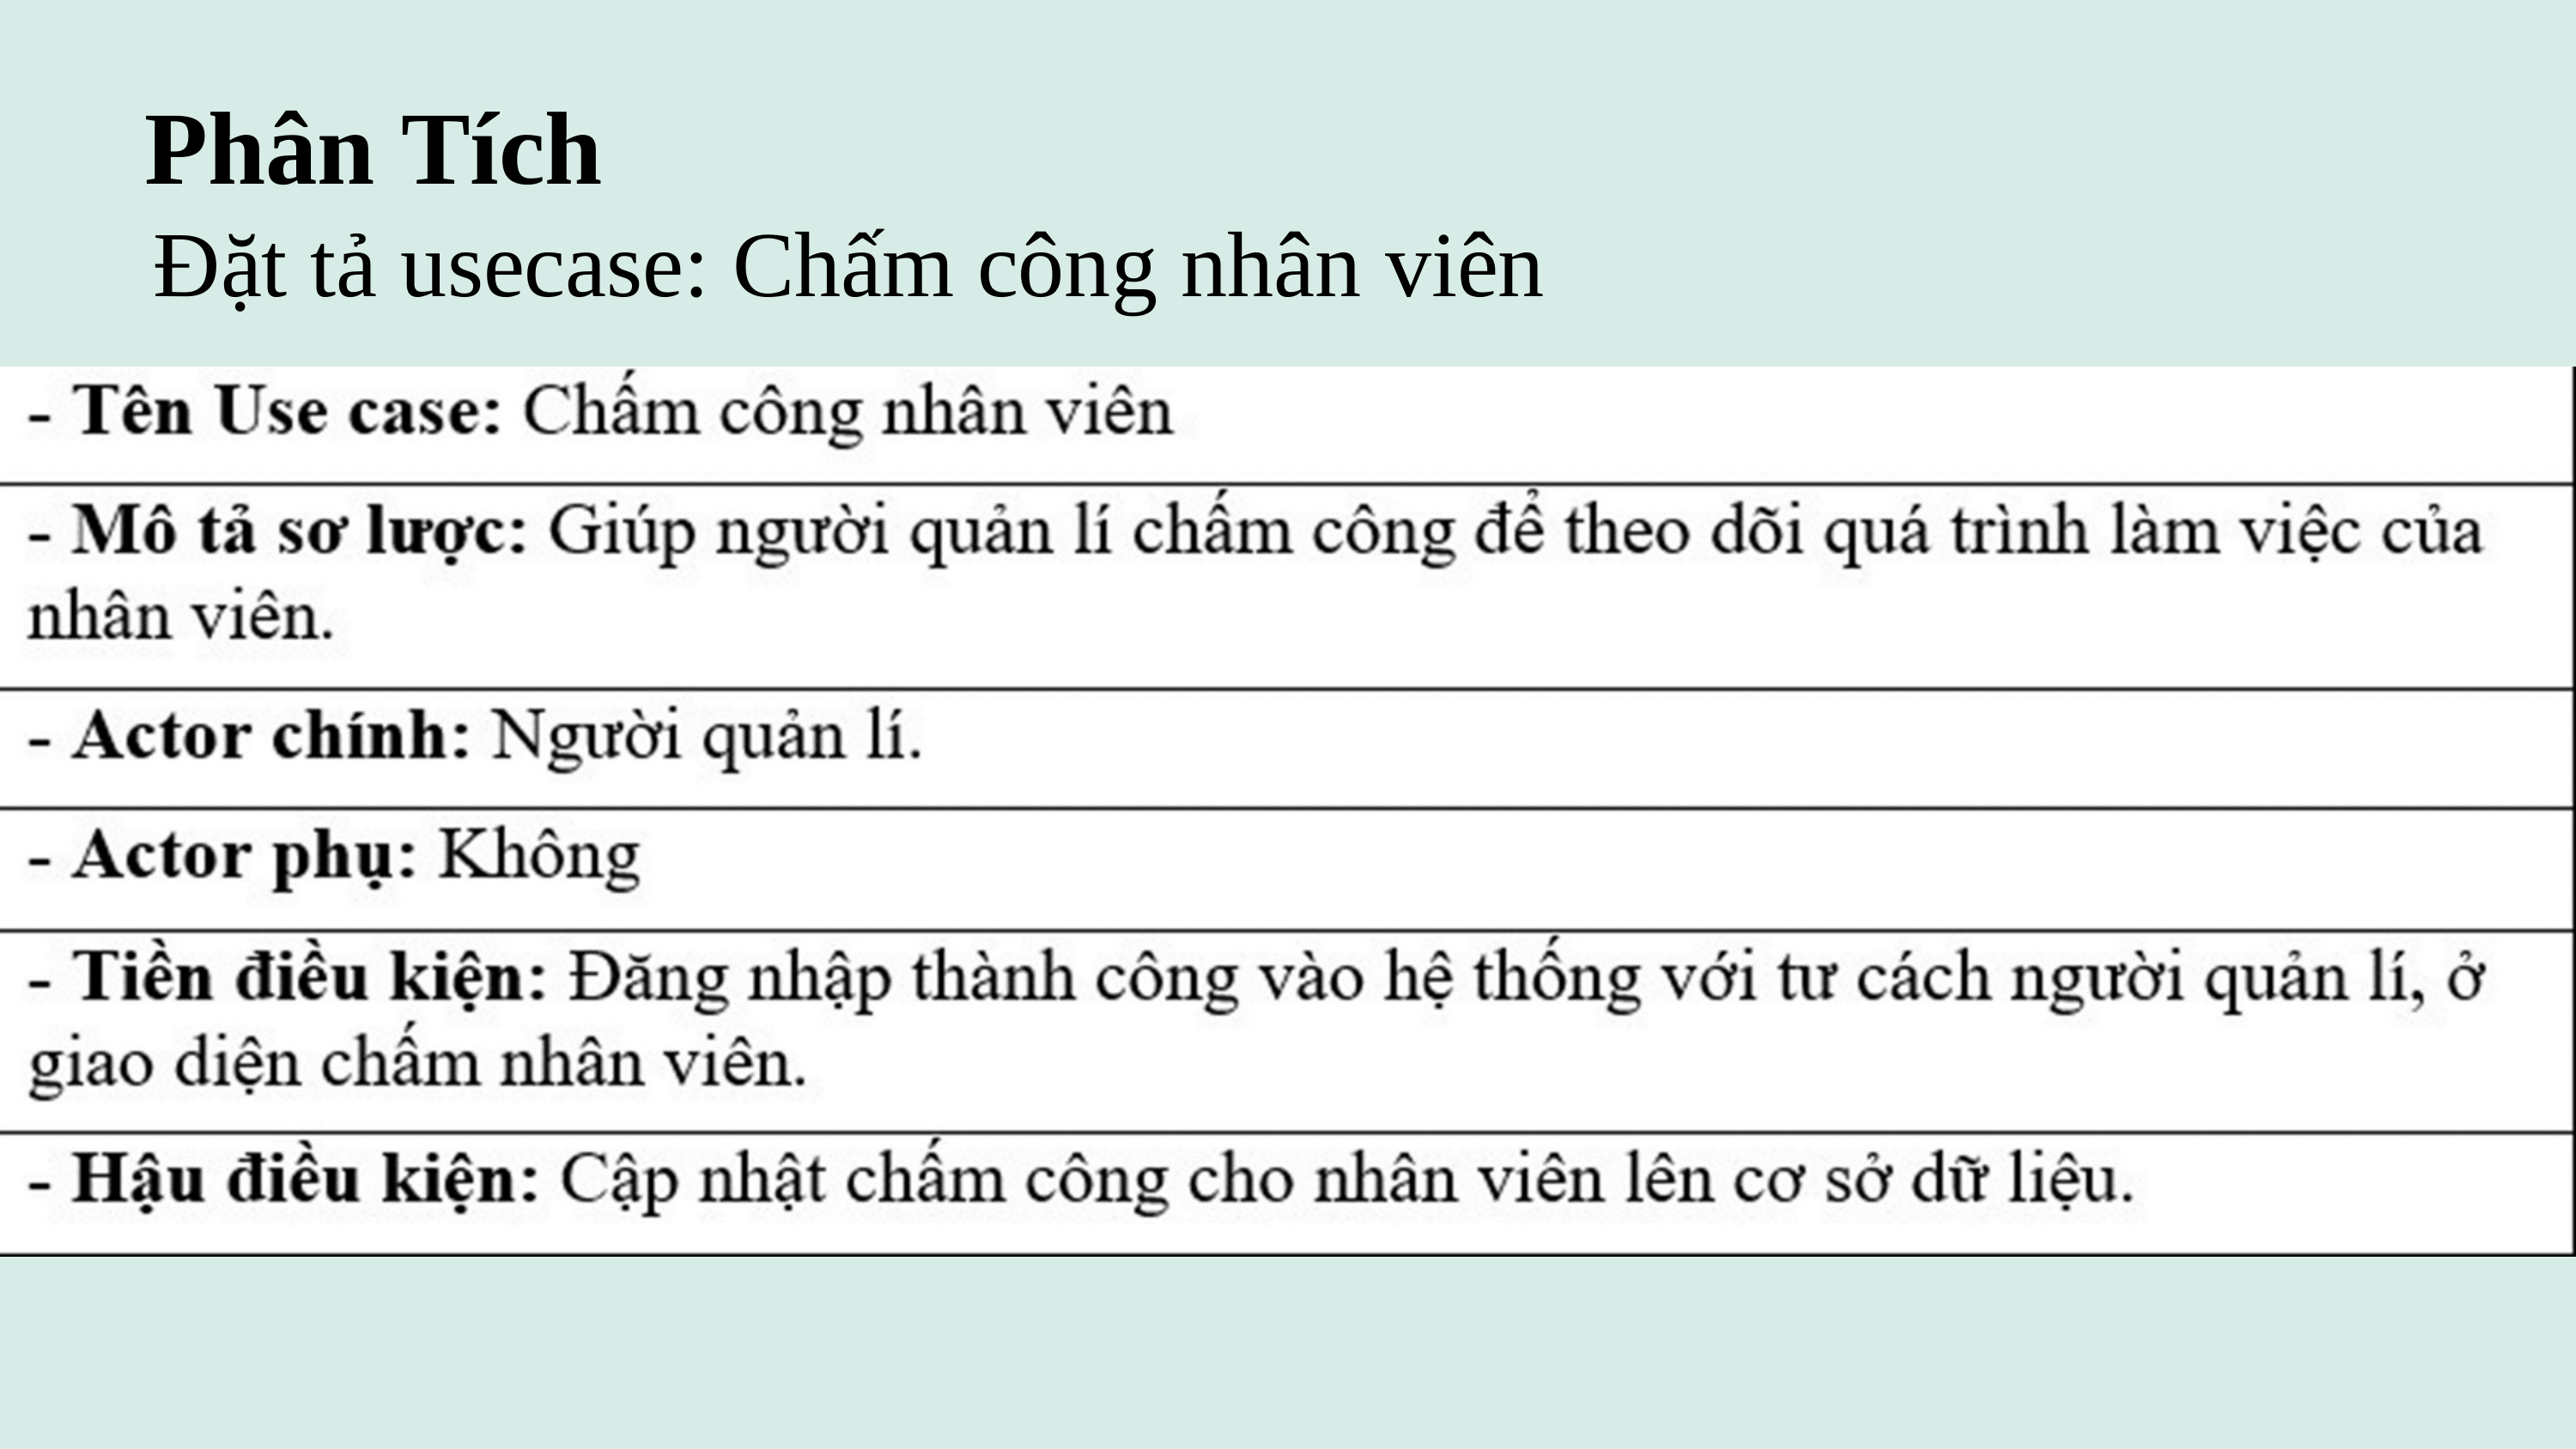

# Phân Tích
Đặt tả usecase: Chấm công nhân viên